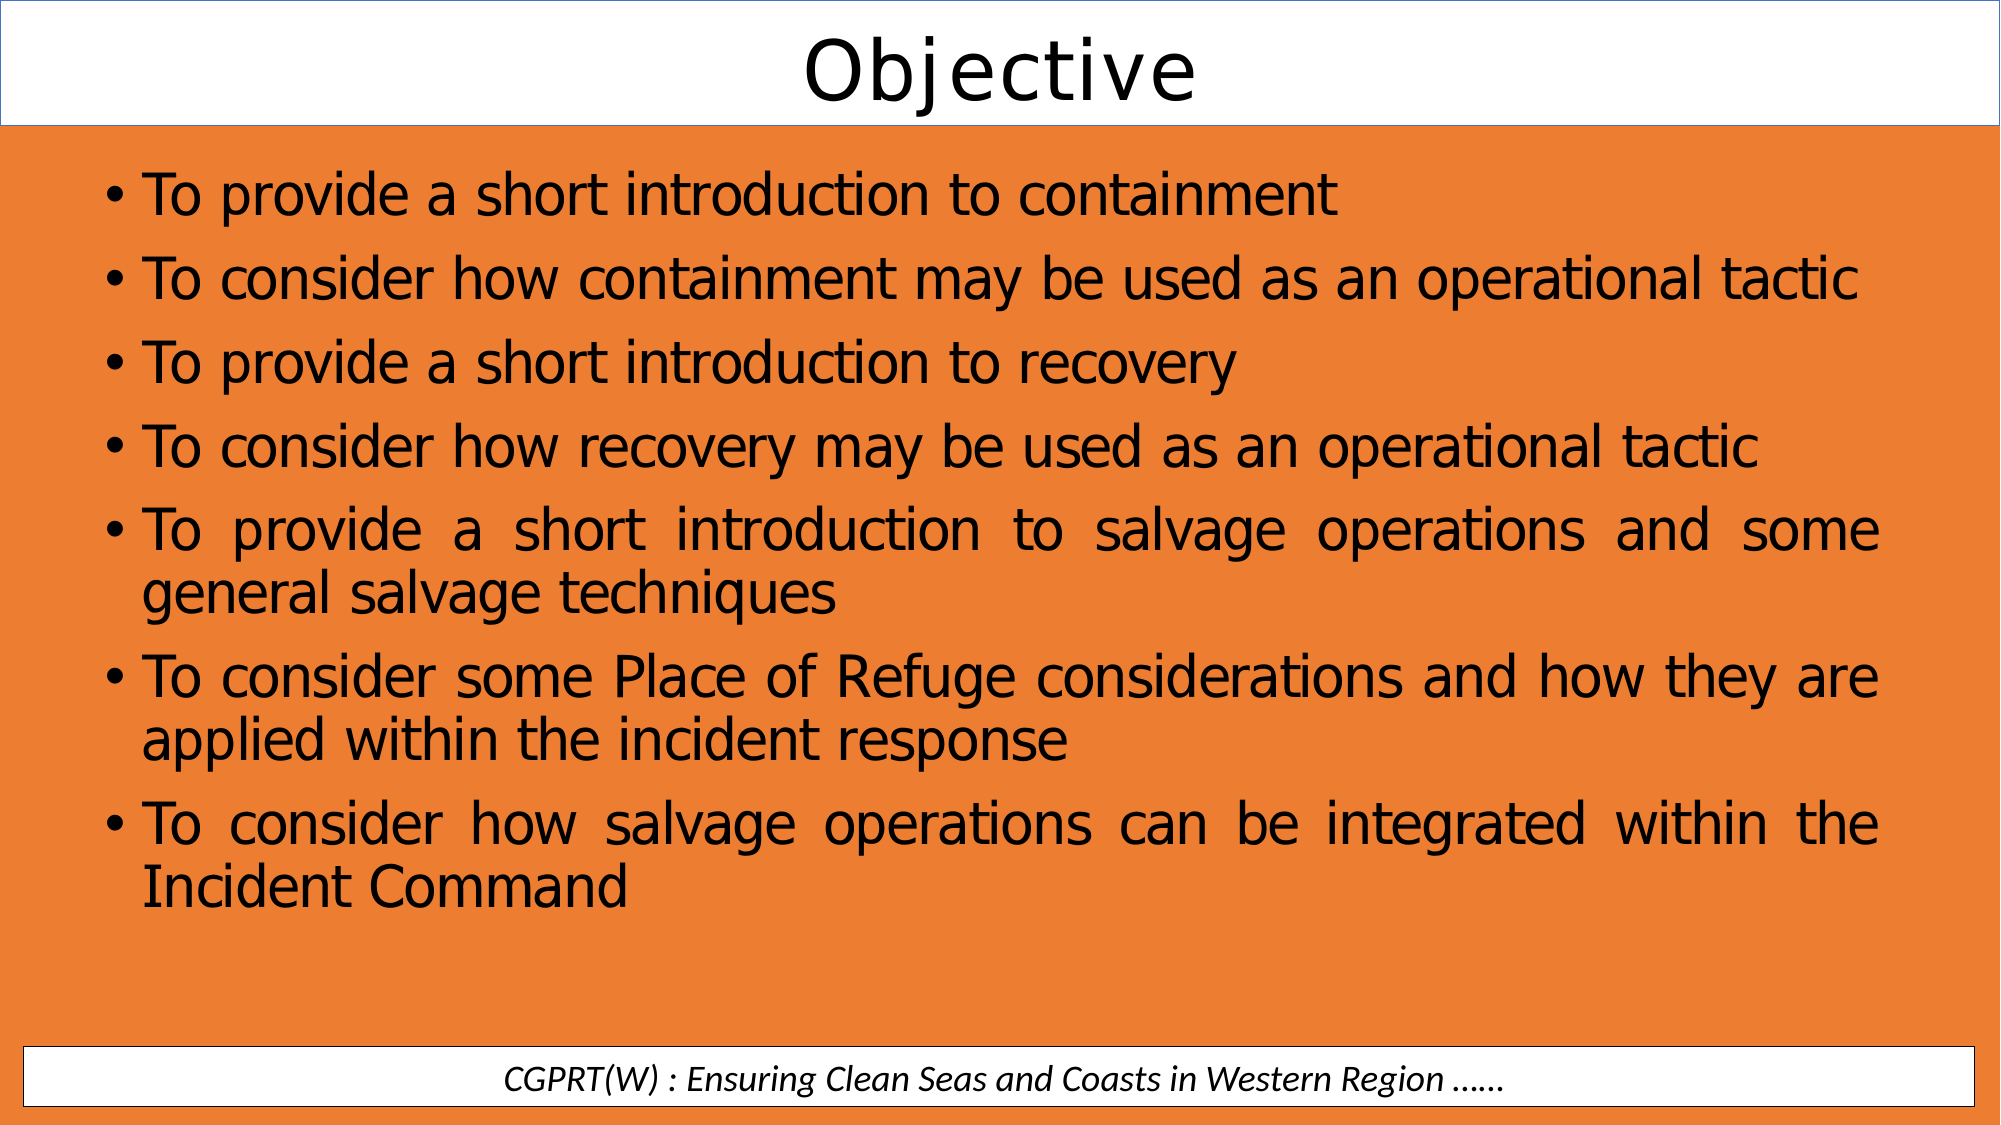

Objective
To provide a short introduction to containment
To consider how containment may be used as an operational tactic
To provide a short introduction to recovery
To consider how recovery may be used as an operational tactic
To provide a short introduction to salvage operations and some general salvage techniques
To consider some Place of Refuge considerations and how they are applied within the incident response
To consider how salvage operations can be integrated within the Incident Command

 CGPRT(W) : Ensuring Clean Seas and Coasts in Western Region ……